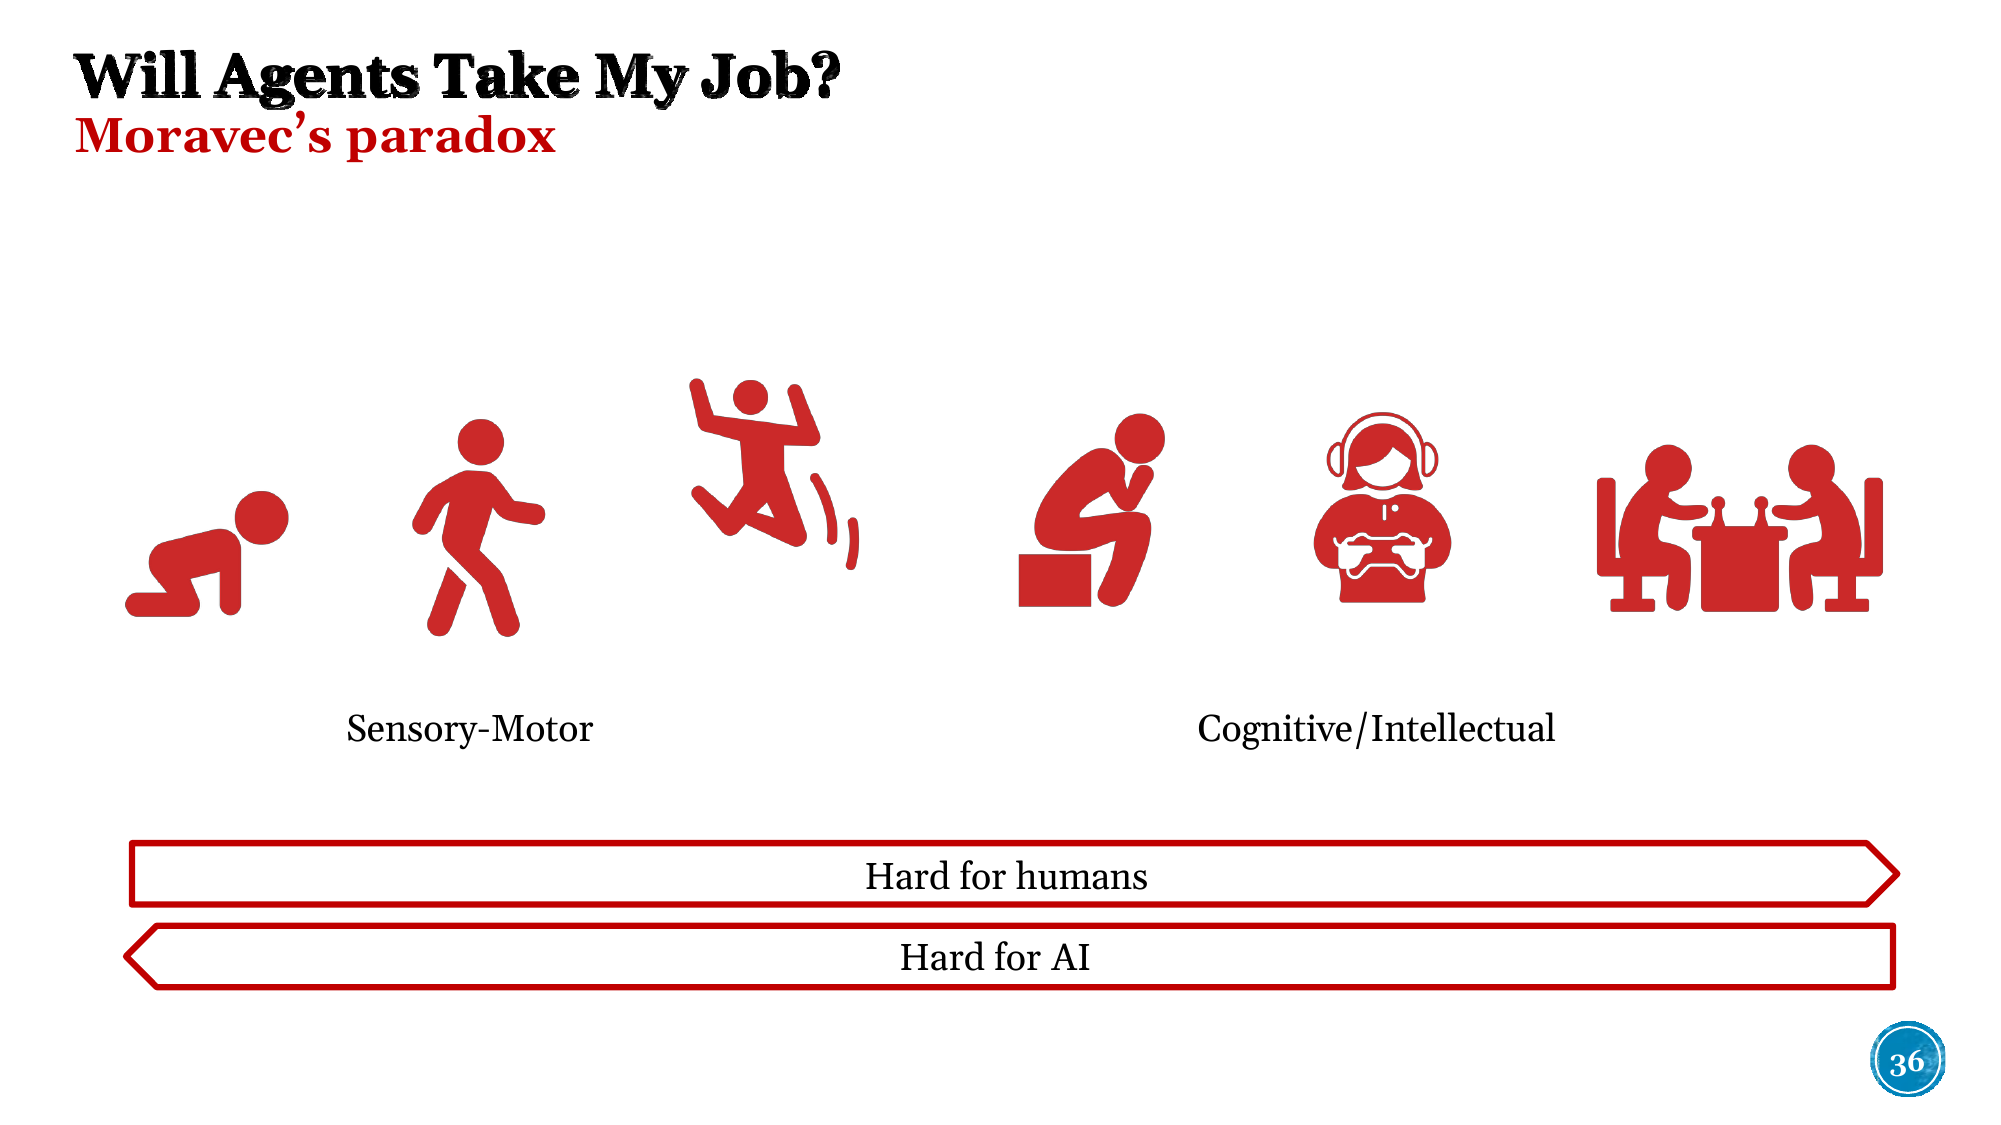

# Will Agents Take My Job?
Moravec’s paradox

Sensory-Motor
Cognitive/Intellectual

Hard for humans
Hard for AI

36